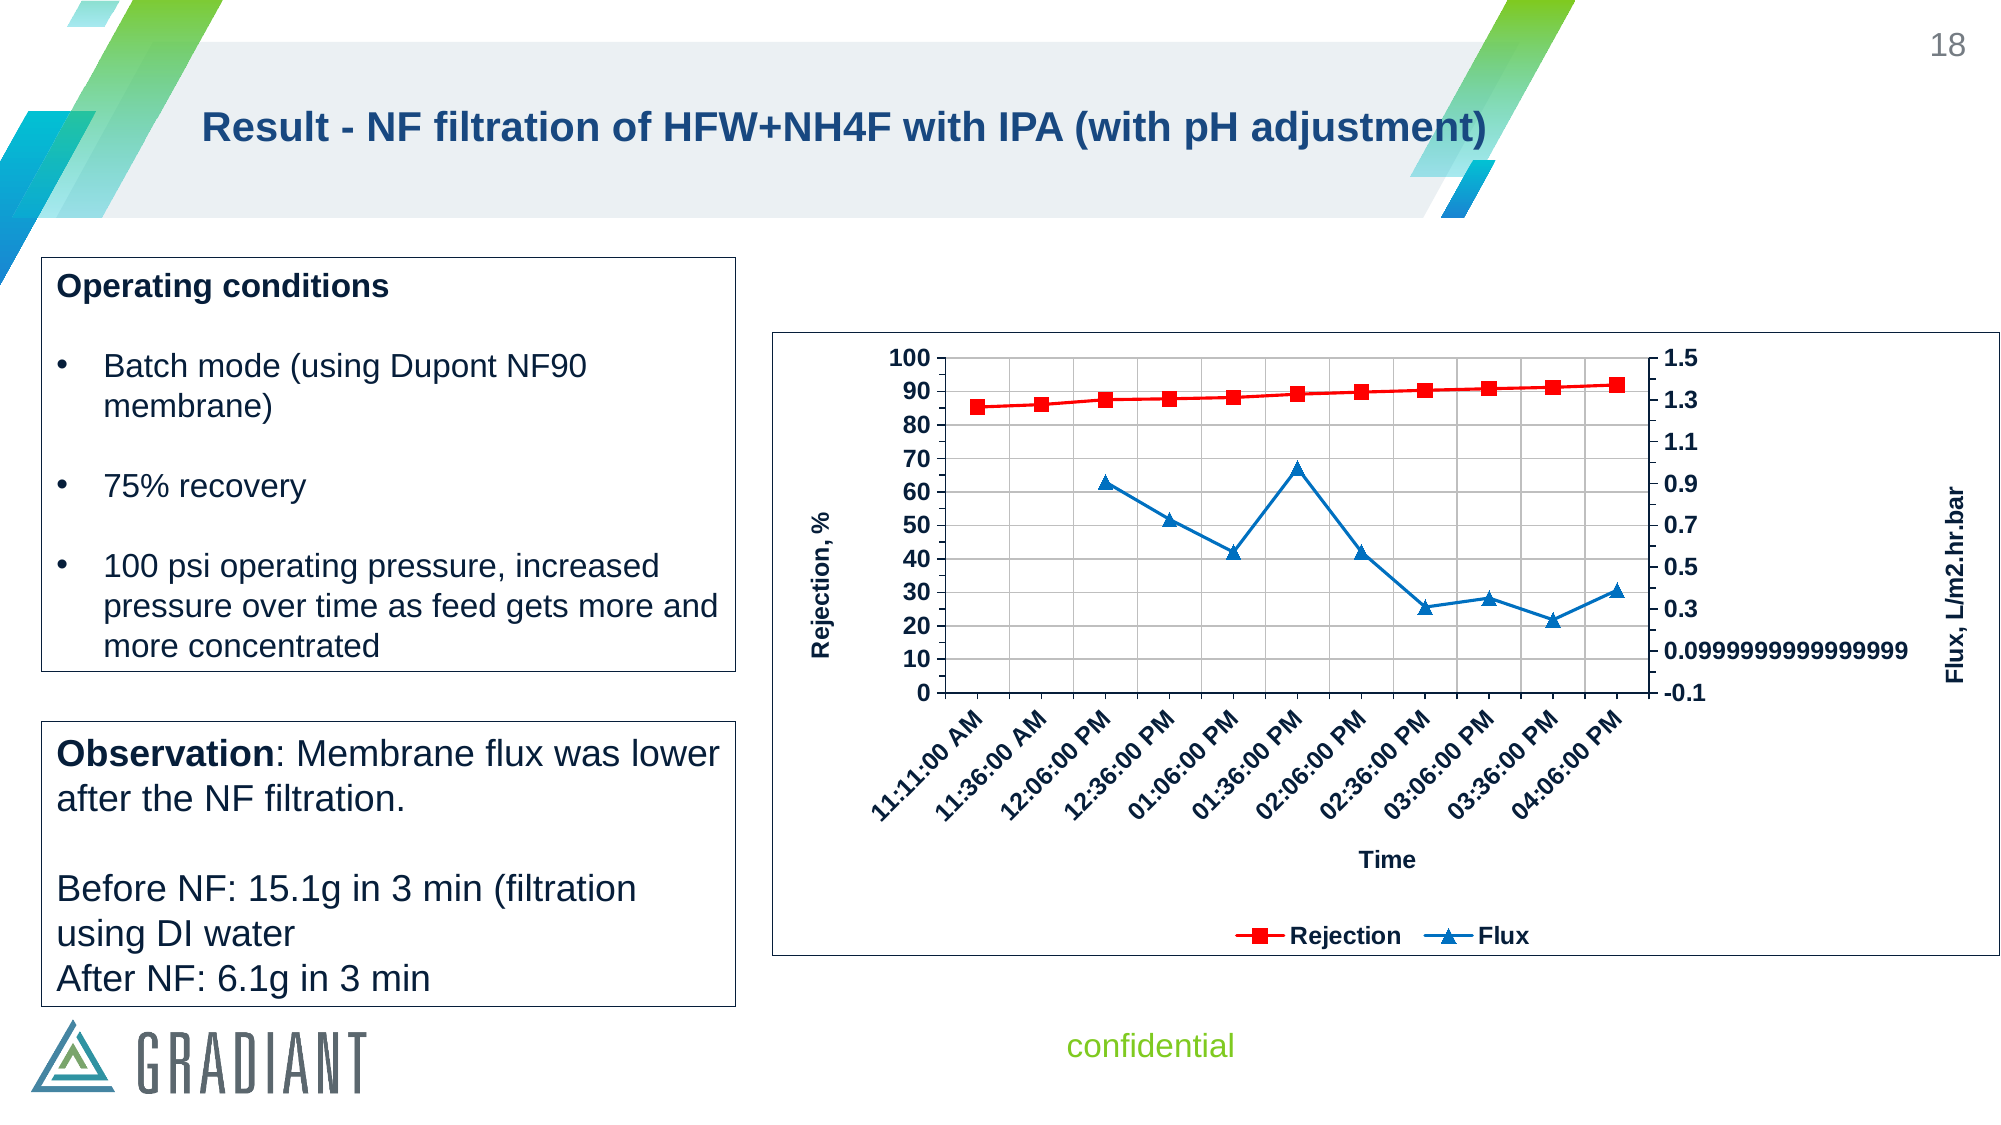

18
# Result - NF filtration of HFW+NH4F with IPA (with pH adjustment)
Operating conditions

Batch mode (using Dupont NF90 membrane)

75% recovery

100 psi operating pressure, increased pressure over time as feed gets more and more concentrated

### Chart

| Category | Rejection  | Flux  |
|---|---|---|
| 0.46597222222222223 | 85.32883986928105 | None |
| 0.48333333333333334 | 86.06792304672163 | None |
| 0.50416666666666665 | 87.51918158567776 | 0.9072000000000009 |
| 0.52500000000000002 | 87.78333929209867 | 0.7286999999999986 |
| 0.54583333333333328 | 88.18165999651993 | 0.5718461538461553 |
| 0.56666666666666665 | 89.16014689445953 | 0.9740769230769224 |
| 0.58750000000000002 | 89.78988443644005 | 0.5734615384615385 |
| 0.60833333333333328 | 90.32294778773652 | 0.3093999999999987 |
| 0.62916666666666665 | 90.80761043108036 | 0.35280000000000106 |
| 0.65 | 91.21181519818228 | 0.24885000000000043 |
| 0.67083333333333339 | 91.92886456908344 | 0.3906000000000004 |
Observation: Membrane flux was lower after the NF filtration.

Before NF: 15.1g in 3 min (filtration using DI water
After NF: 6.1g in 3 min